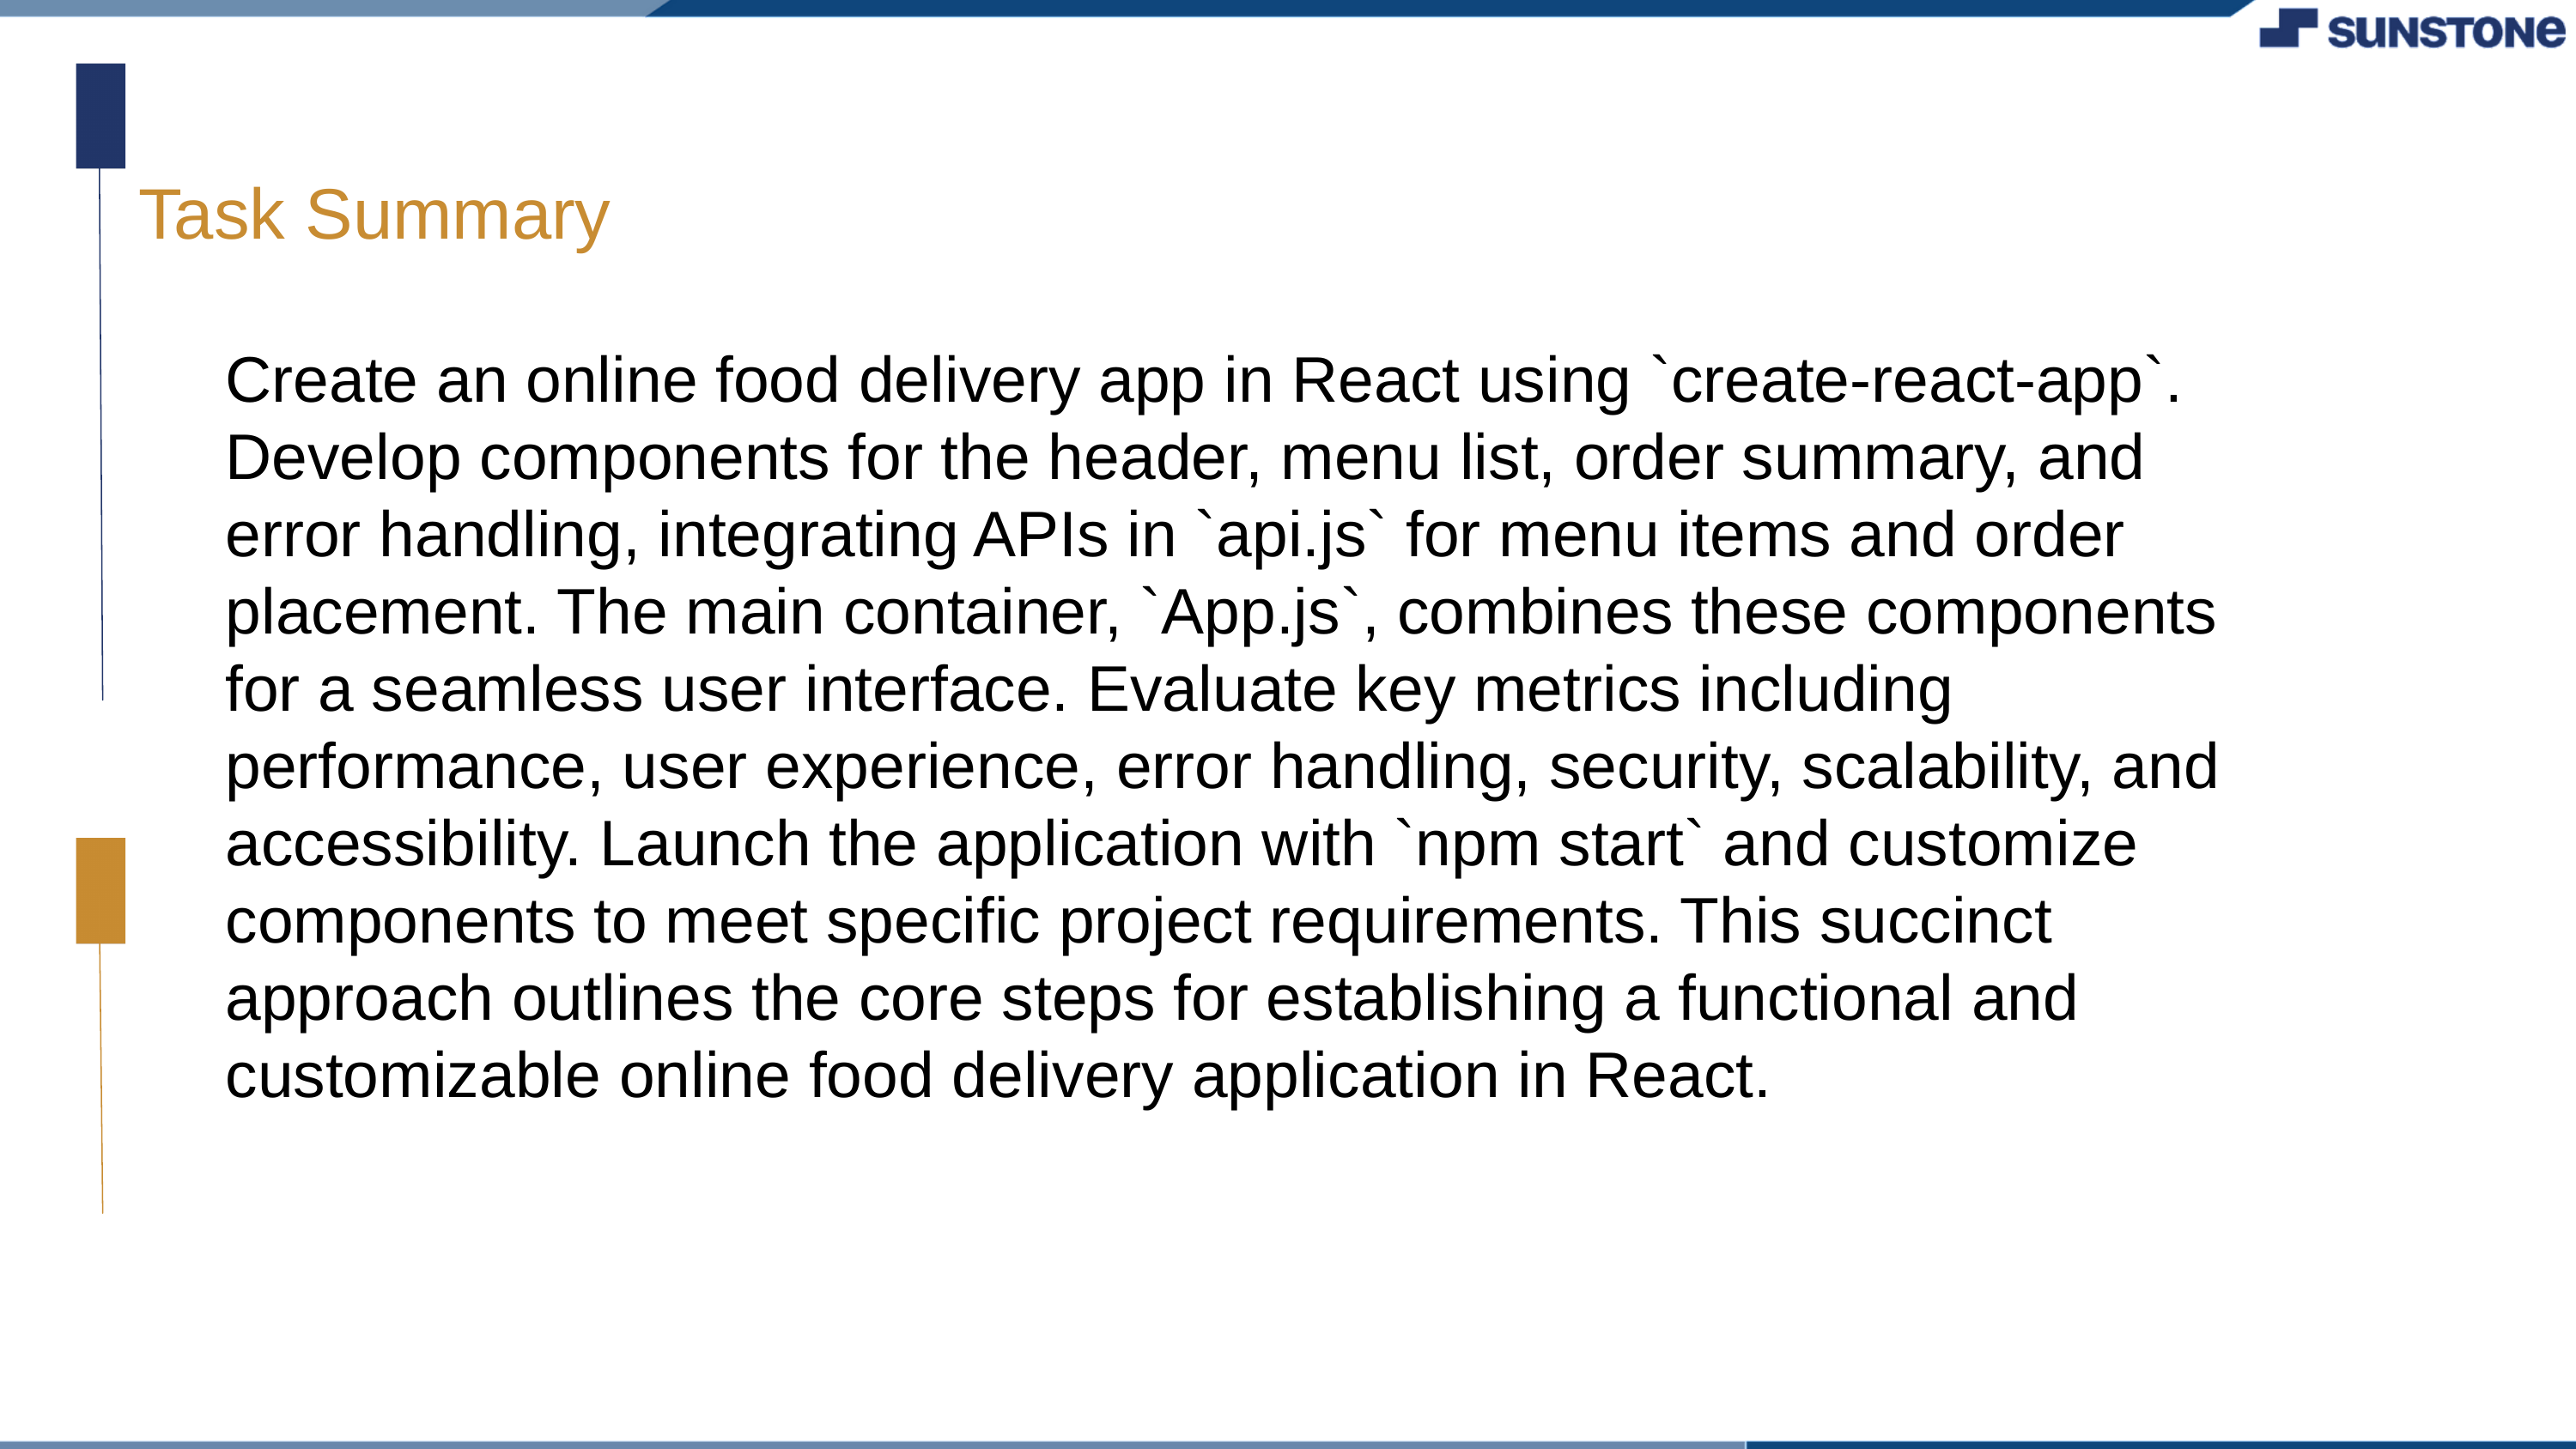

Task Summary
Create an online food delivery app in React using `create-react-app`. Develop components for the header, menu list, order summary, and error handling, integrating APIs in `api.js` for menu items and order placement. The main container, `App.js`, combines these components for a seamless user interface. Evaluate key metrics including performance, user experience, error handling, security, scalability, and accessibility. Launch the application with `npm start` and customize components to meet specific project requirements. This succinct approach outlines the core steps for establishing a functional and customizable online food delivery application in React.